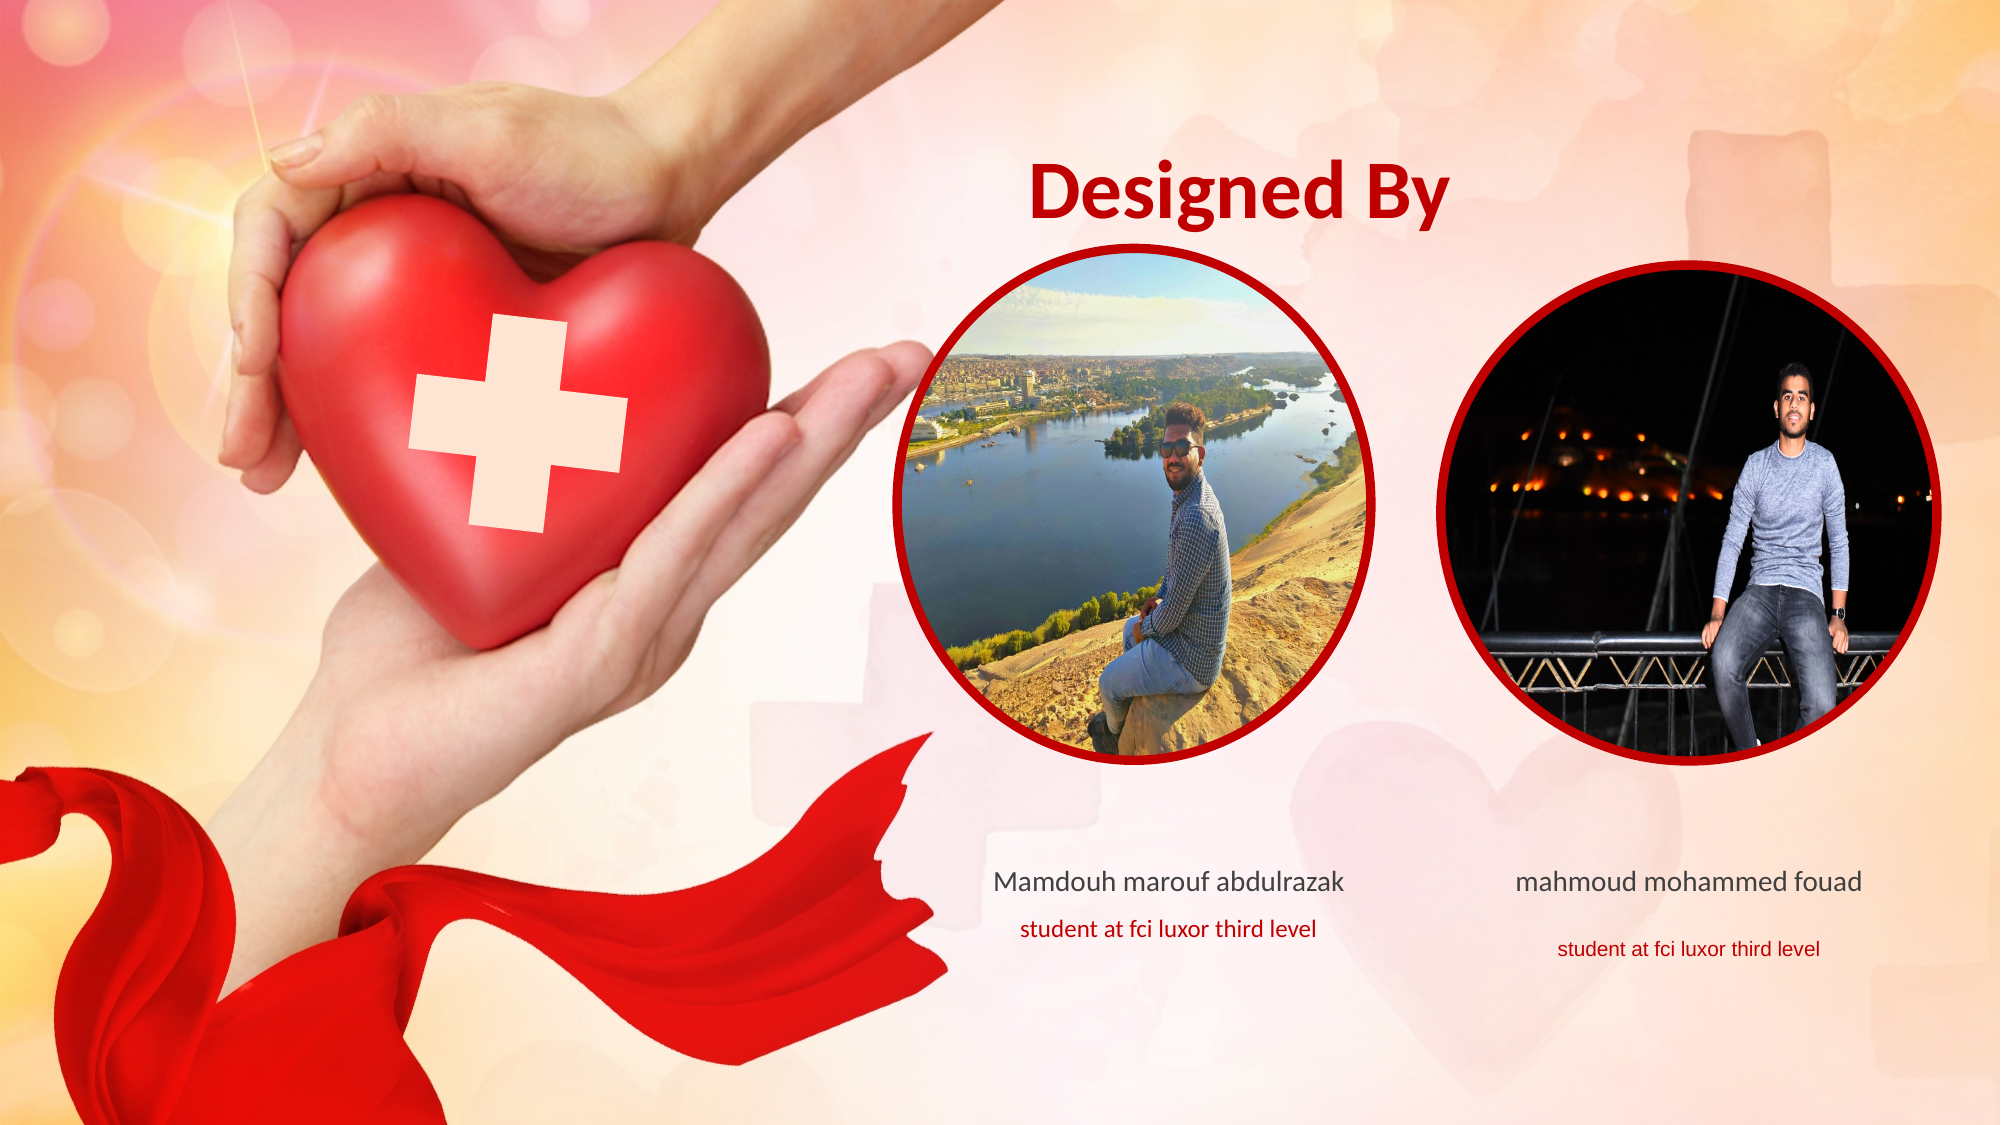

Designed By

Mamdouh marouf abdulrazak
student at fci luxor third level
mahmoud mohammed fouad
student at fci luxor third level